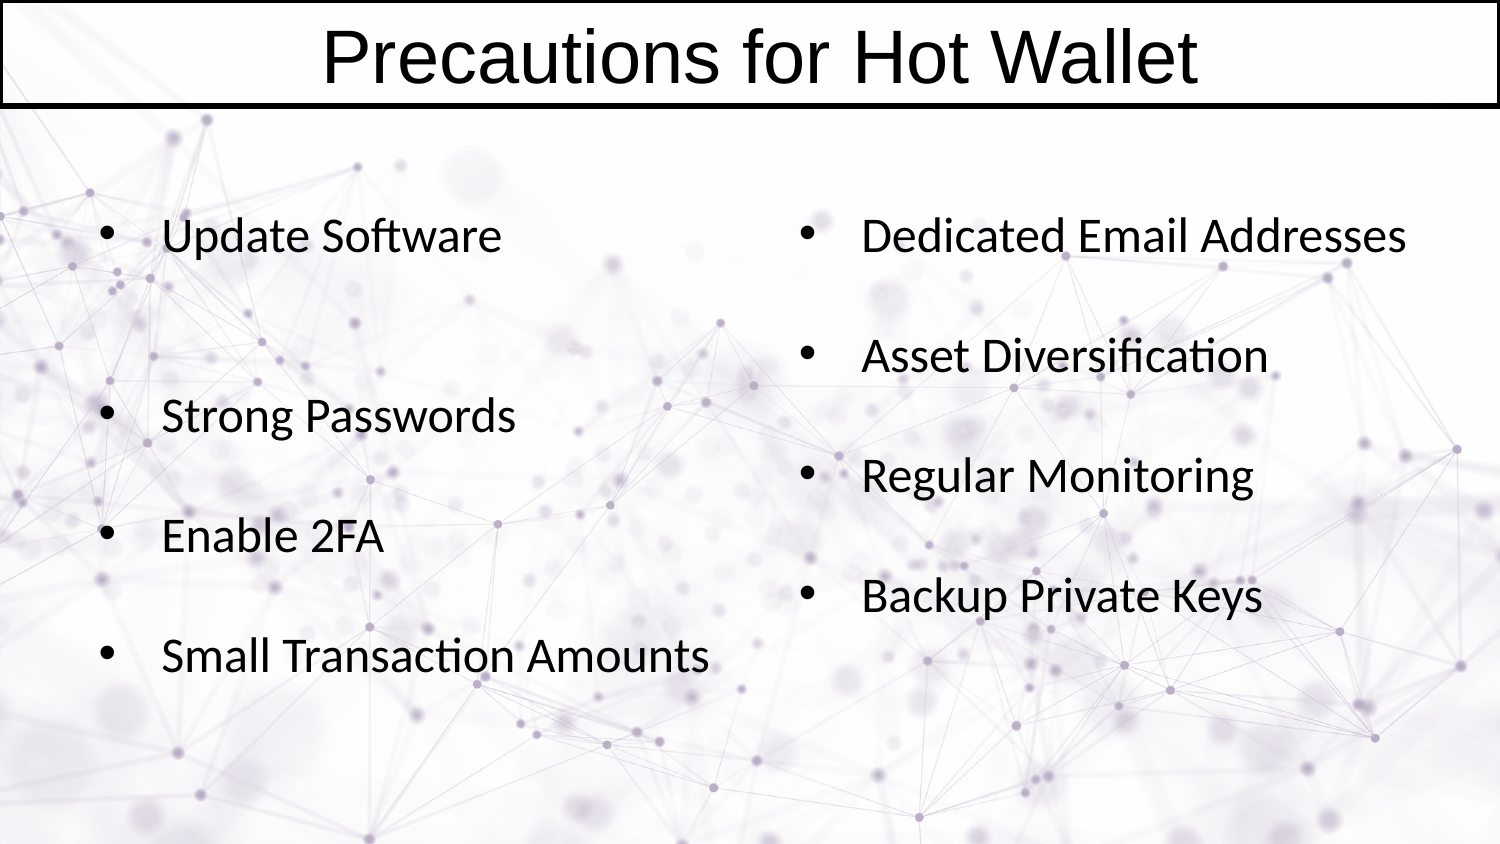

# Precautions for Hot Wallet
Update Software
Strong Passwords

Enable 2FA

Small Transaction Amounts

Dedicated Email Addresses

Asset Diversification

Regular Monitoring

Backup Private Keys